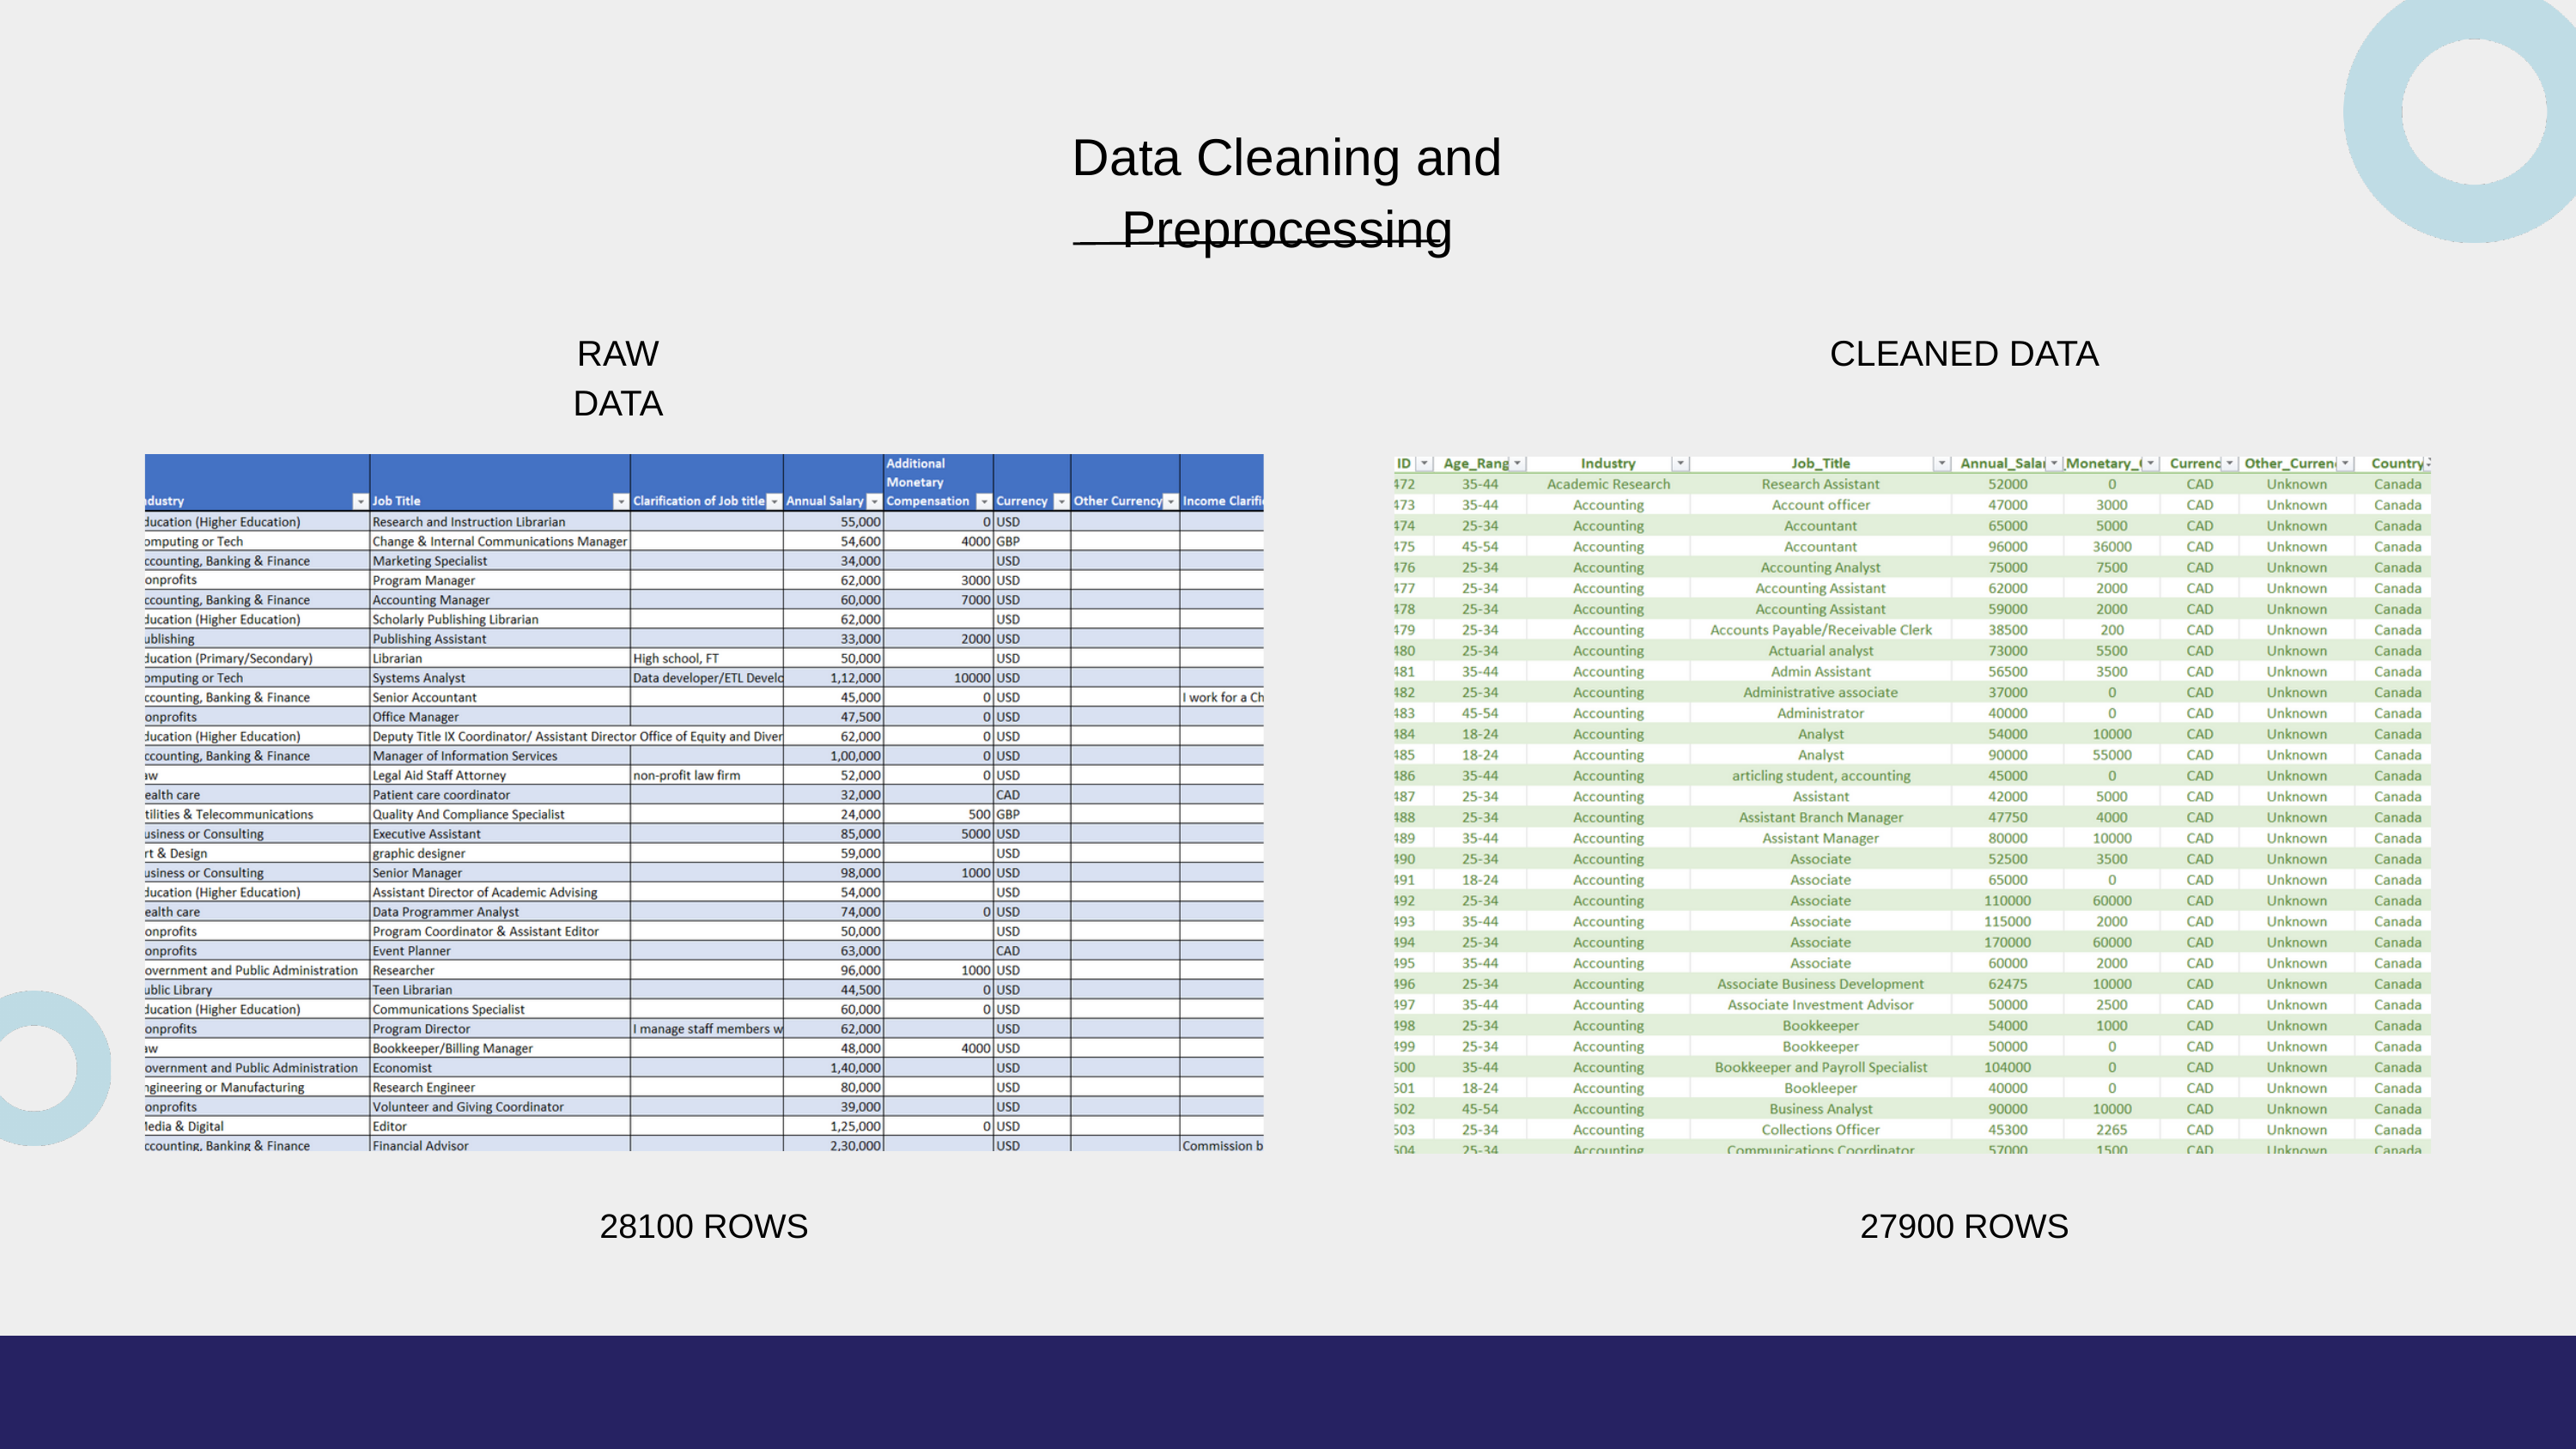

Data Cleaning and Preprocessing

RAW DATA
CLEANED DATA

28100 ROWS
27900 ROWS